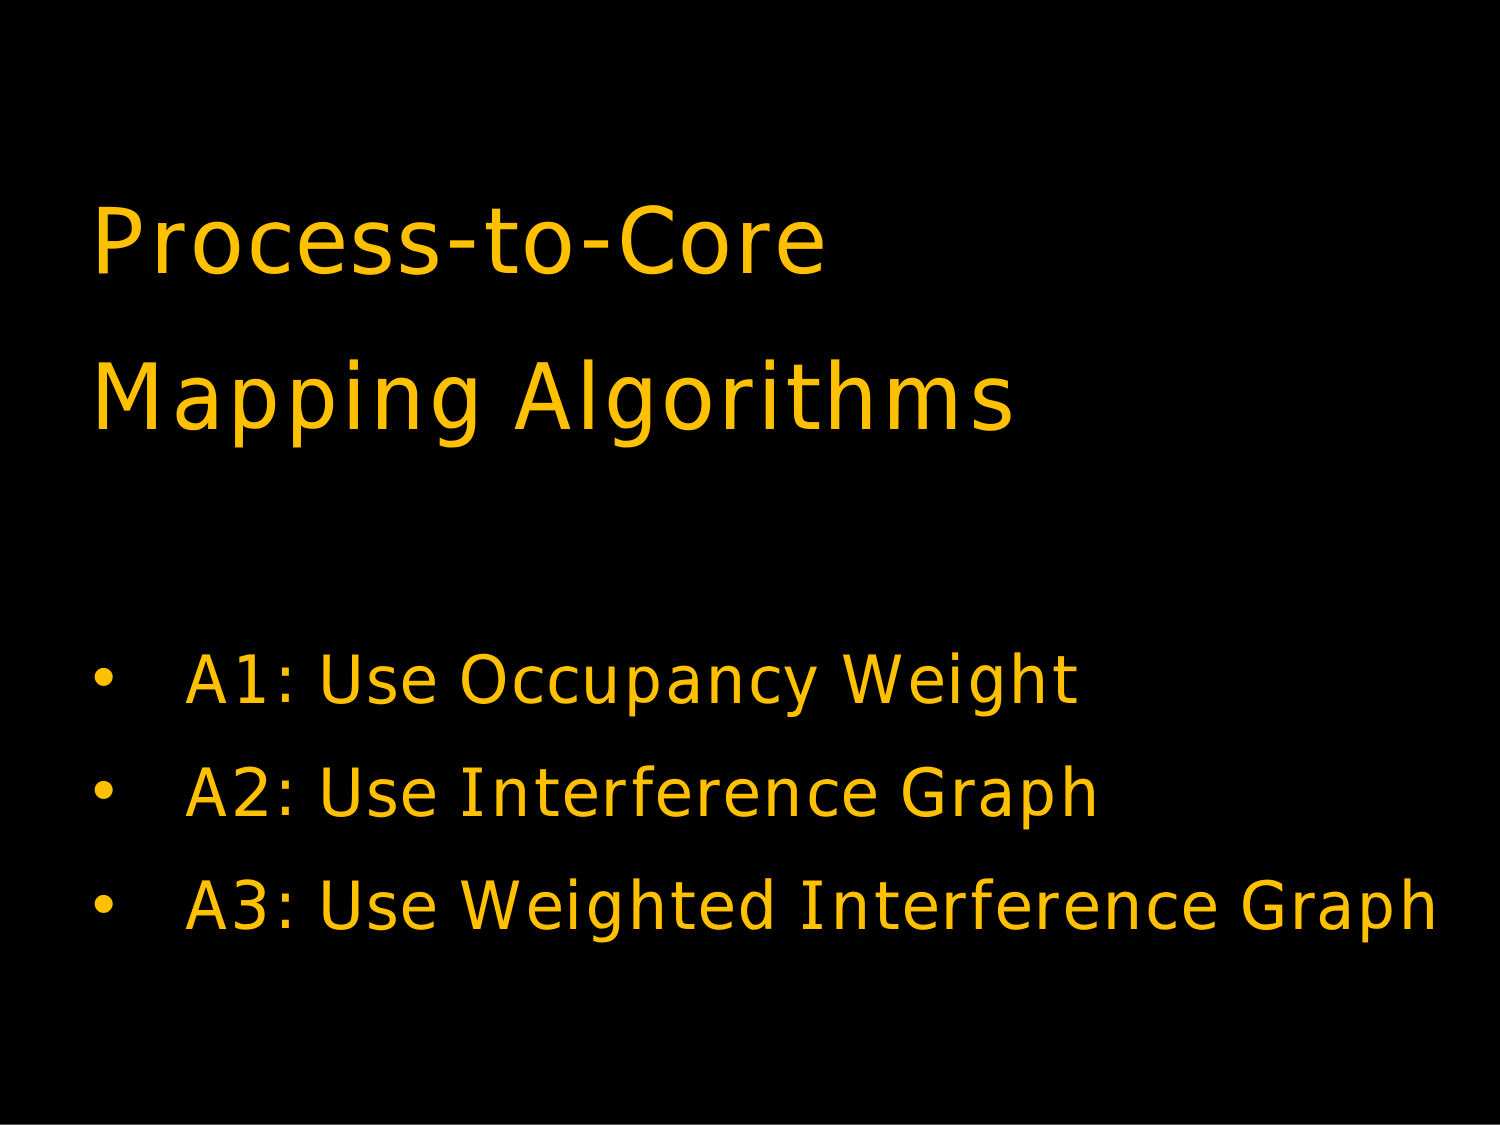

Process-to-Core
Mapping Algorithms

A1: Use Occupancy Weight
A2: Use Interference Graph
A3: Use Weighted Interference Graph
#

18